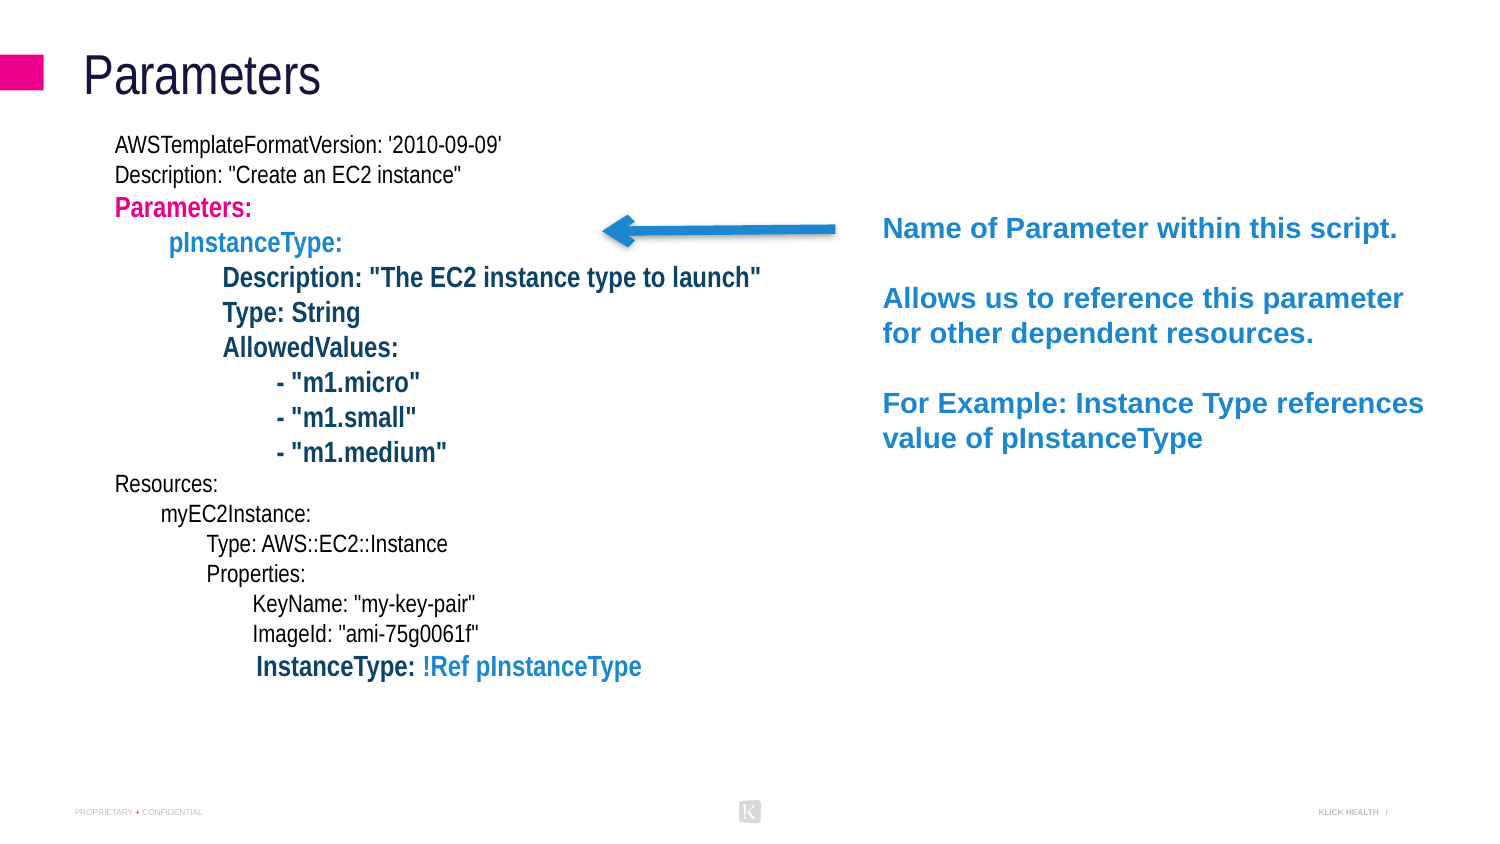

# Parameters
AWSTemplateFormatVersion: '2010-09-09'
Description: "Create an EC2 instance"
Parameters:
        pInstanceType:
                Description: "The EC2 instance type to launch"
                Type: String
                AllowedValues:
                        - "m1.micro"
                        - "m1.small"
                        - "m1.medium"
Resources:
        myEC2Instance:
                Type: AWS::EC2::Instance
                Properties:
                        KeyName: "my-key-pair"
                        ImageId: "ami-75g0061f"
                     InstanceType: !Ref pInstanceType
Name of Parameter within this script.

Allows us to reference this parameter
for other dependent resources.

For Example: Instance Type references
value of pInstanceType